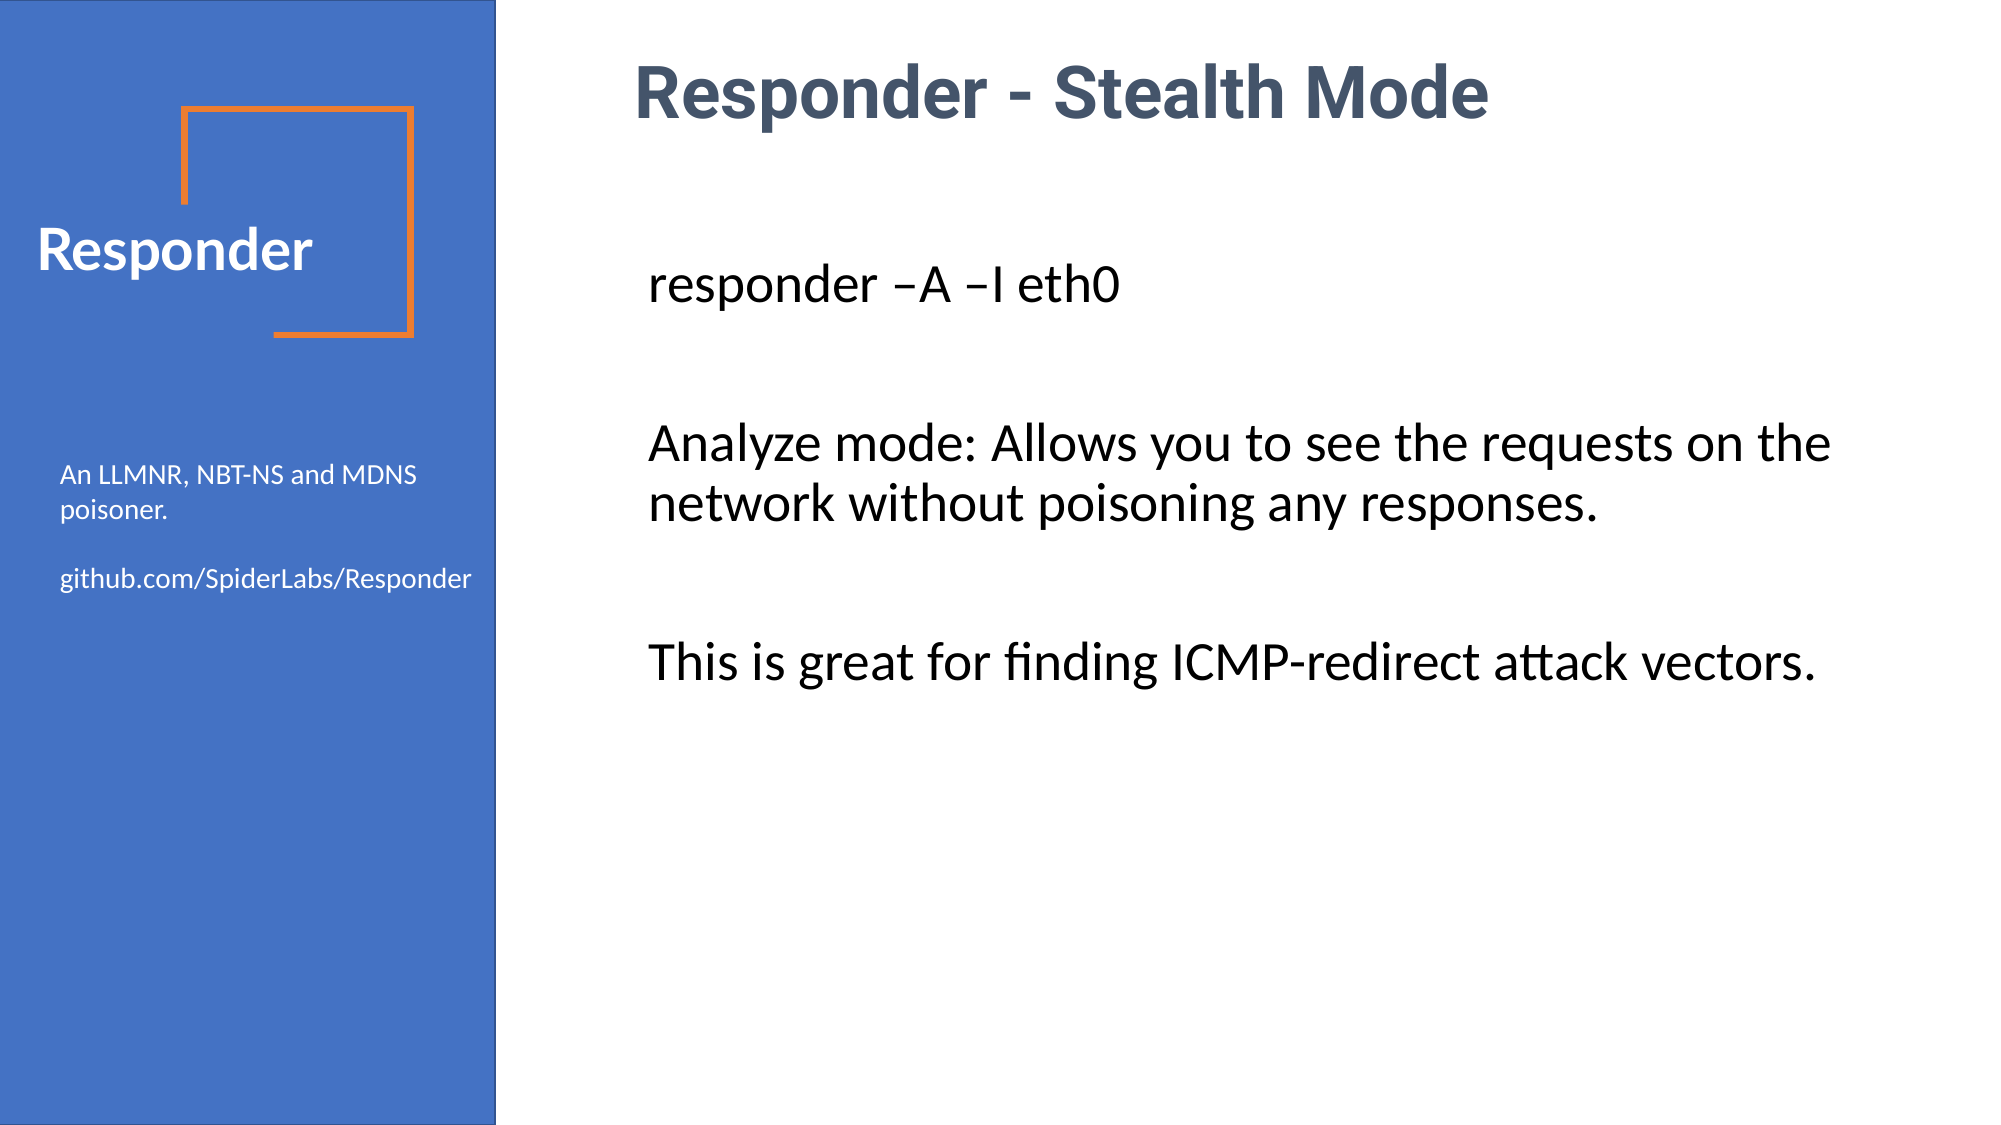

Responder - Stealth Mode

Responder

responder –A –I eth0

Analyze mode: Allows you to see the requests on the network without poisoning any responses.

This is great for finding ICMP-redirect attack vectors.
An LLMNR, NBT-NS and MDNS poisoner.

github.com/SpiderLabs/Responder